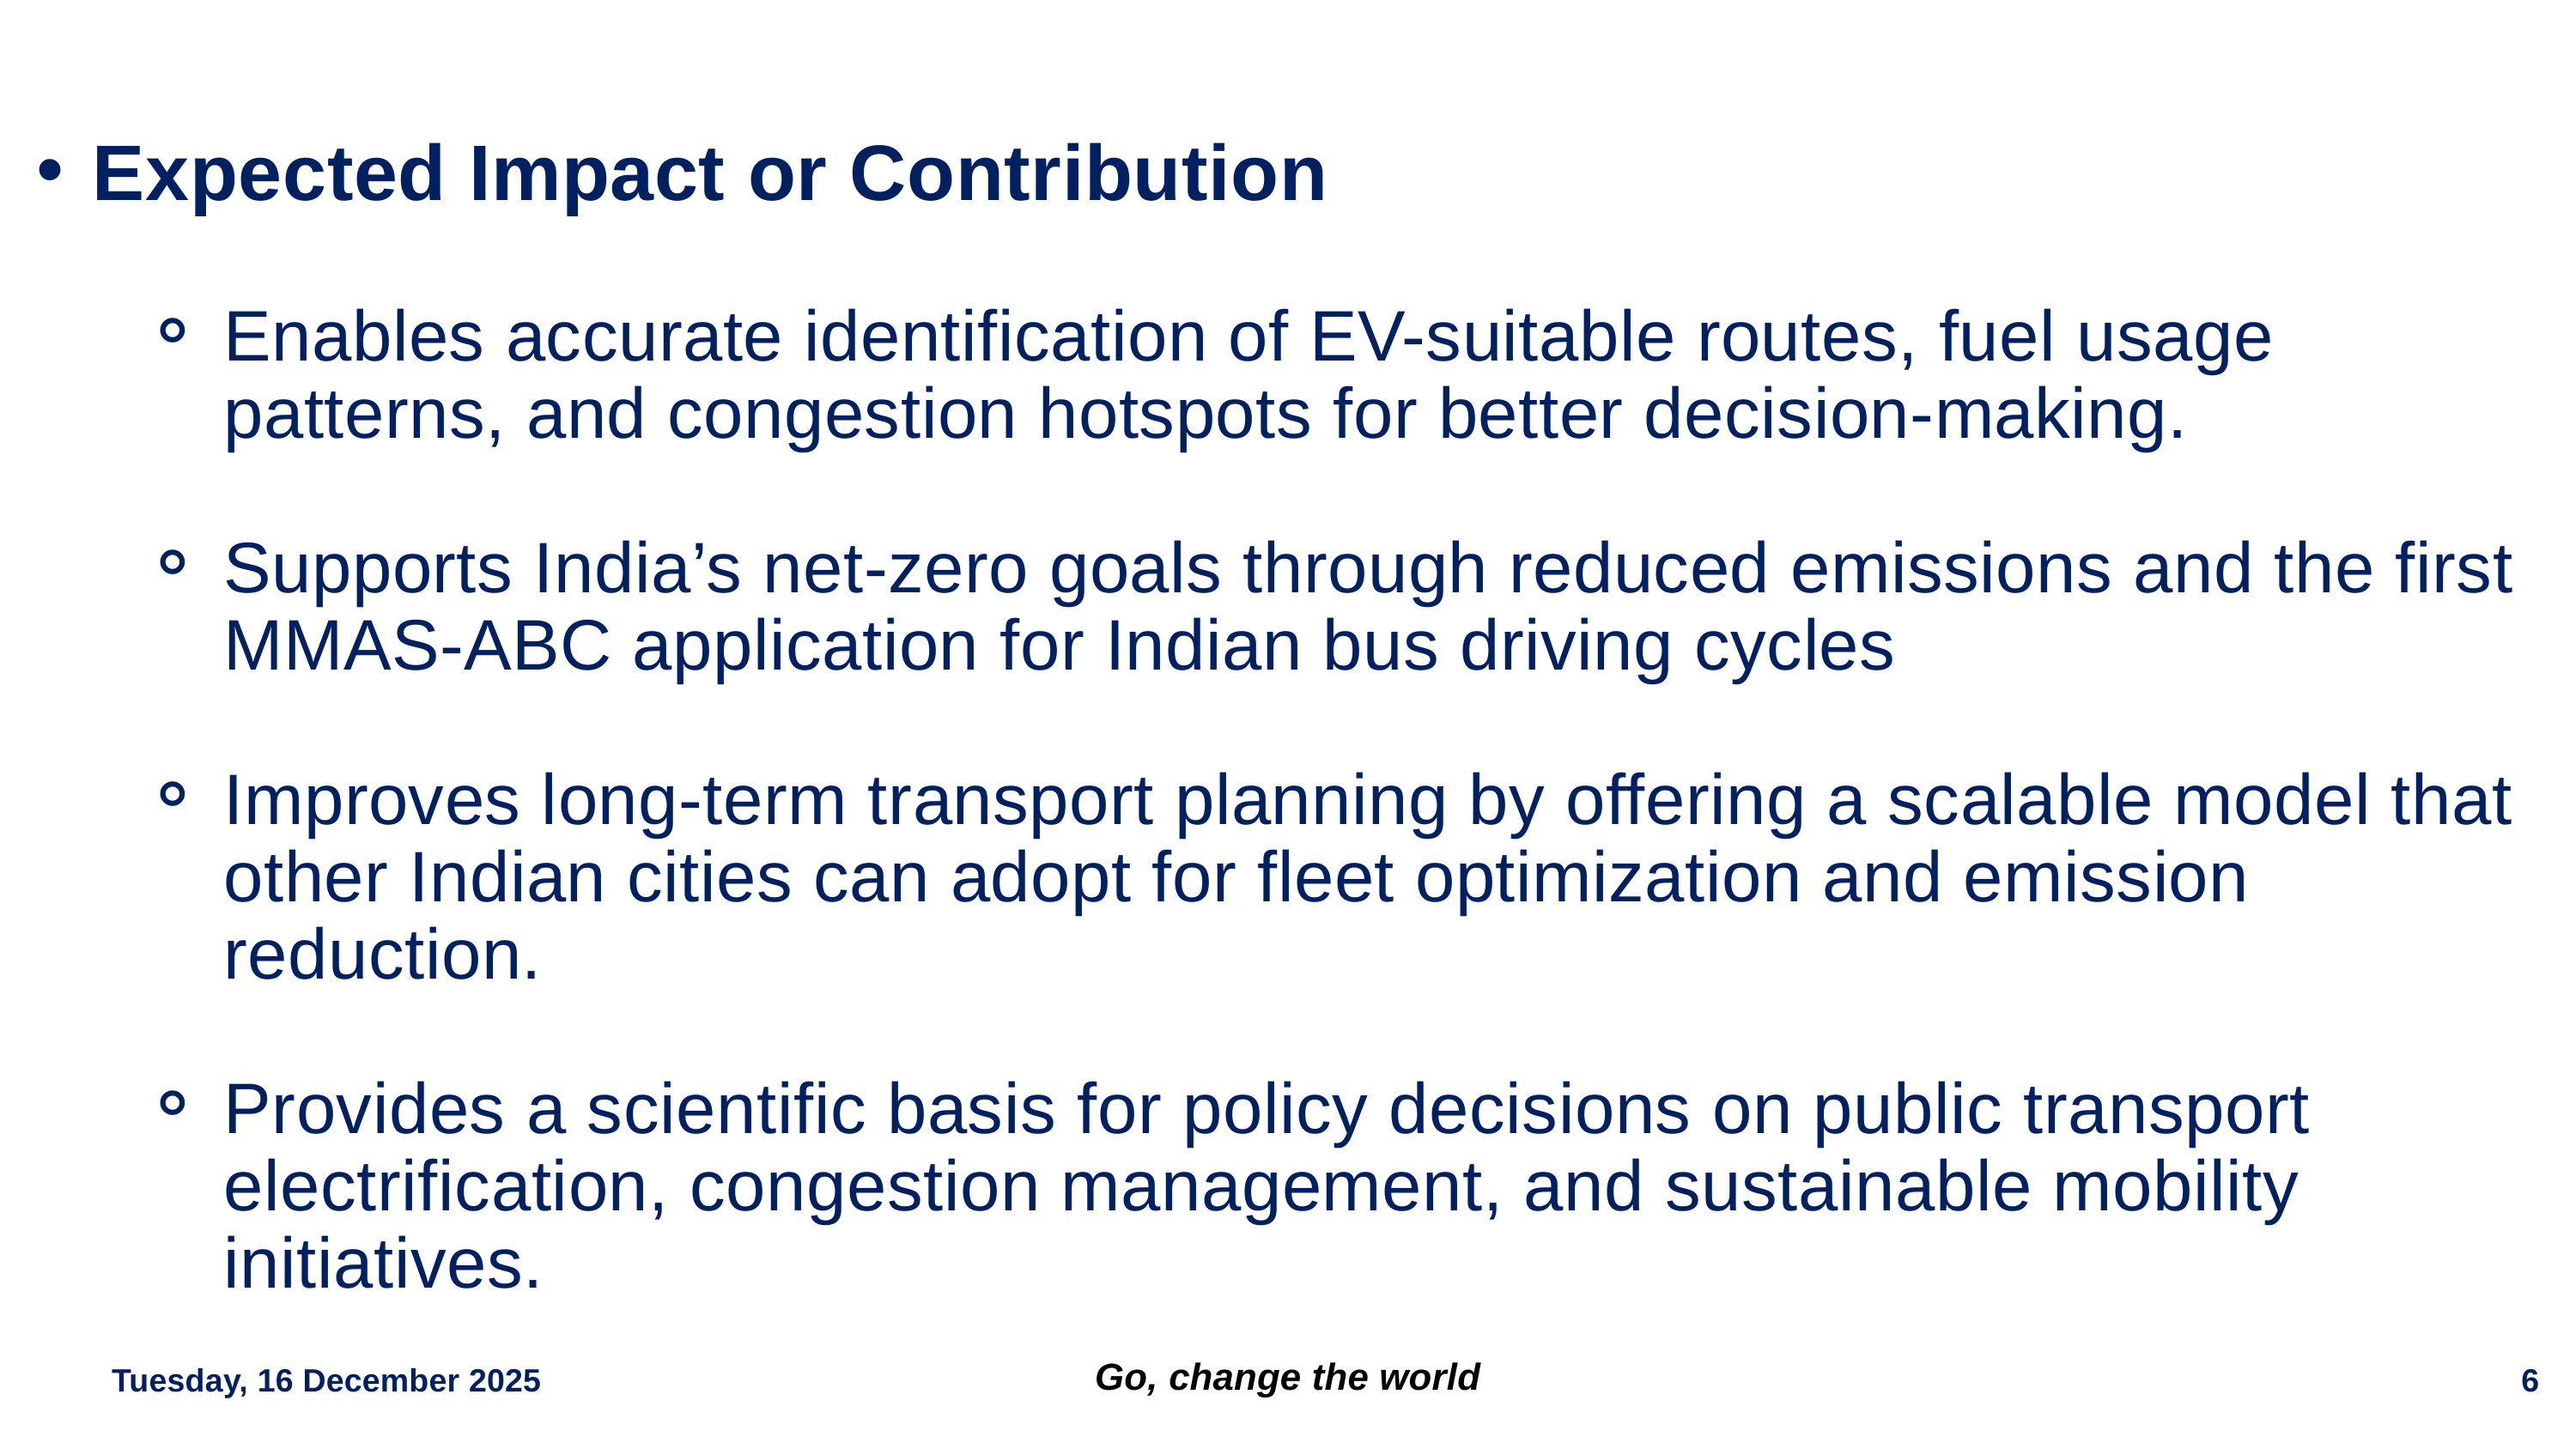

Expected Impact or Contribution

Enables accurate identification of EV-suitable routes, fuel usage patterns, and congestion hotspots for better decision-making.

Supports India’s net-zero goals through reduced emissions and the first MMAS-ABC application for Indian bus driving cycles

Improves long-term transport planning by offering a scalable model that other Indian cities can adopt for fleet optimization and emission reduction.

Provides a scientific basis for policy decisions on public transport electrification, congestion management, and sustainable mobility initiatives.

Tuesday, 16 December 2025

 6
Go, change the world